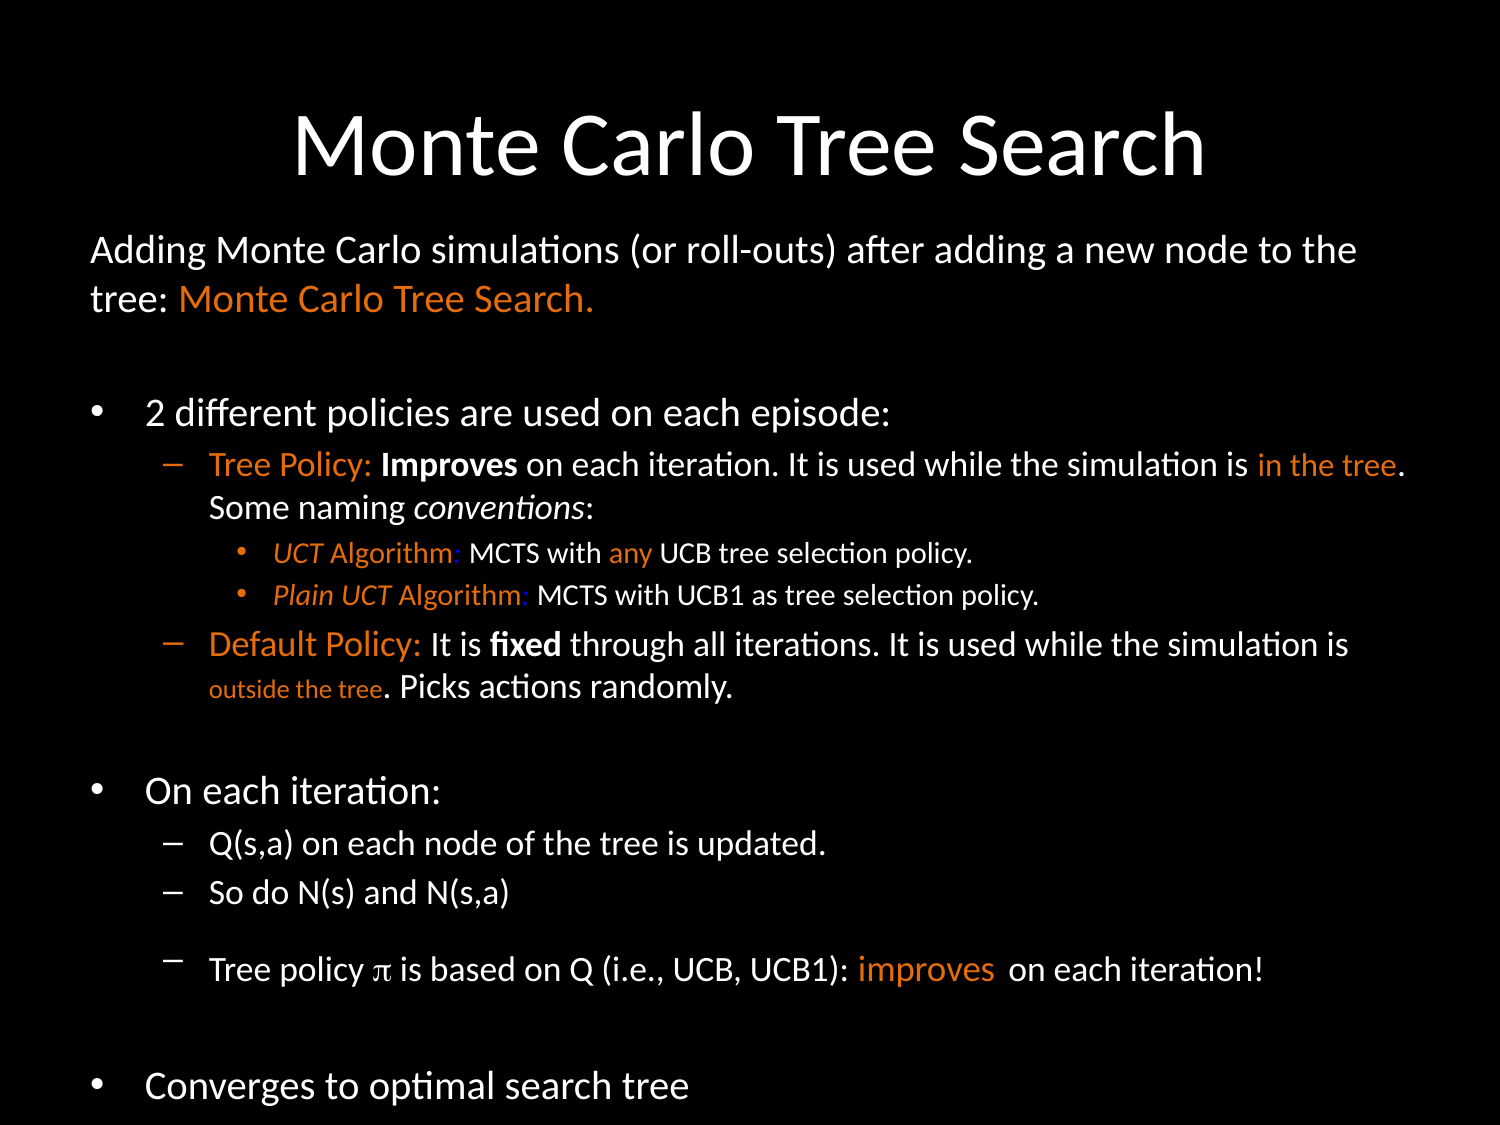

# Monte Carlo Tree Search
Adding Monte Carlo simulations (or roll-outs) after adding a new node to the tree: Monte Carlo Tree Search.

2 different policies are used on each episode:
Tree Policy: Improves on each iteration. It is used while the simulation is in the tree. Some naming conventions:
UCT Algorithm: MCTS with any UCB tree selection policy.
Plain UCT Algorithm: MCTS with UCB1 as tree selection policy.
Default Policy: It is fixed through all iterations. It is used while the simulation is outside the tree. Picks actions randomly.

On each iteration:
Q(s,a) on each node of the tree is updated.
So do N(s) and N(s,a)
Tree policy π is based on Q (i.e., UCB, UCB1): improves on each iteration!

Converges to optimal search tree